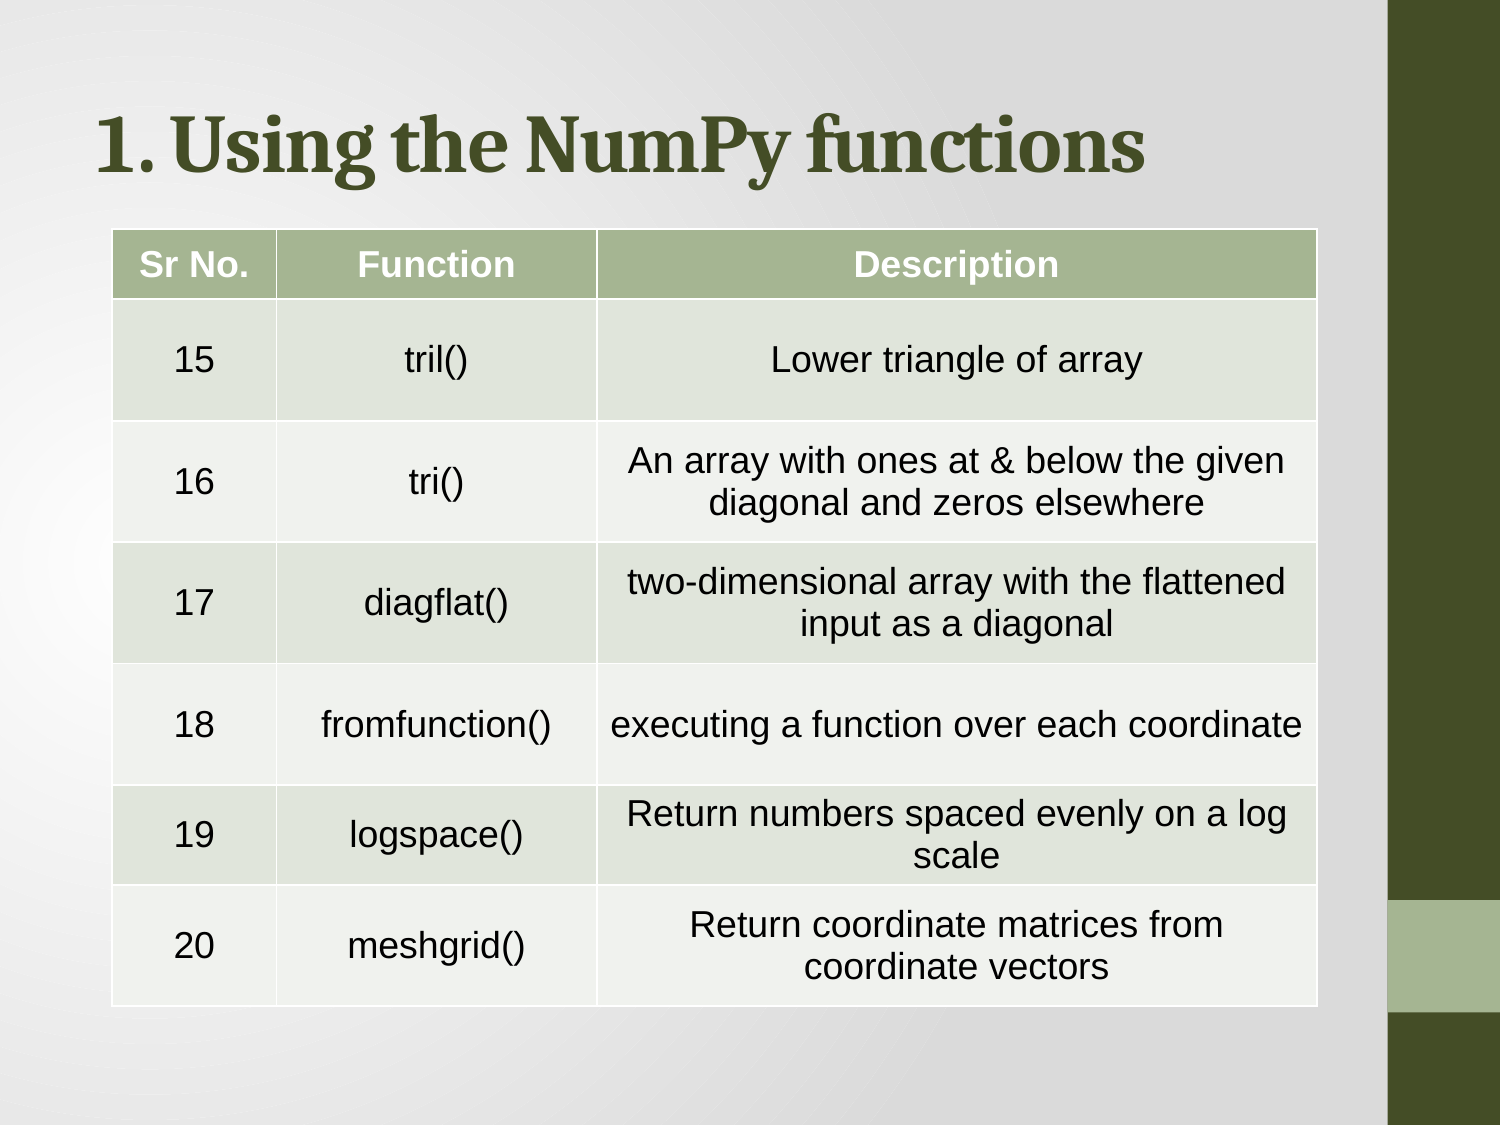

# 1. Using the NumPy functions
| Sr No. | Function | Description |
| --- | --- | --- |
| 15 | tril() | Lower triangle of array |
| 16 | tri() | An array with ones at & below the given diagonal and zeros elsewhere |
| 17 | diagflat() | two-dimensional array with the flattened input as a diagonal |
| 18 | fromfunction() | executing a function over each coordinate |
| 19 | logspace() | Return numbers spaced evenly on a log scale |
| 20 | meshgrid() | Return coordinate matrices from coordinate vectors |